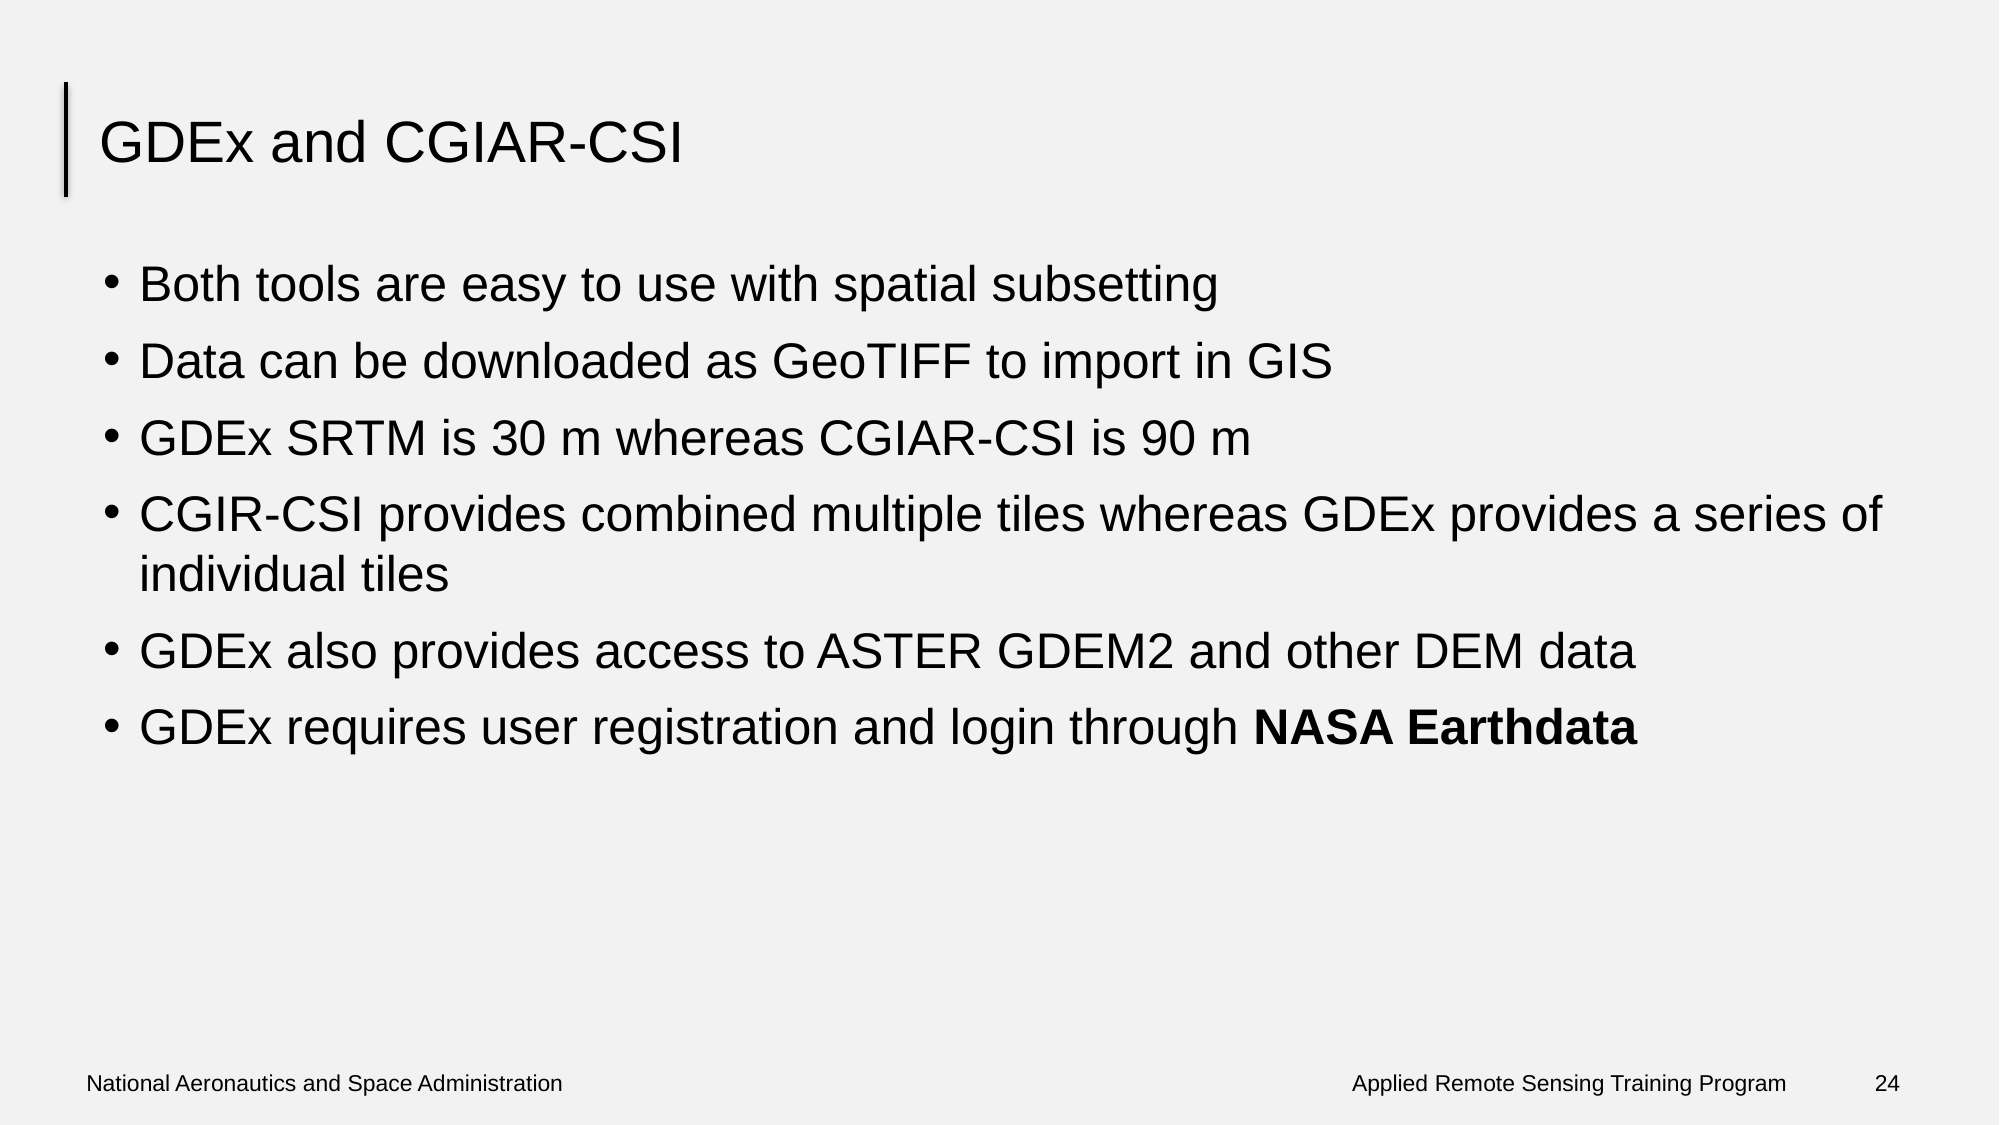

# GDEx and CGIAR-CSI
Both tools are easy to use with spatial subsetting
Data can be downloaded as GeoTIFF to import in GIS
GDEx SRTM is 30 m whereas CGIAR-CSI is 90 m
CGIR-CSI provides combined multiple tiles whereas GDEx provides a series of individual tiles
GDEx also provides access to ASTER GDEM2 and other DEM data
GDEx requires user registration and login through NASA Earthdata